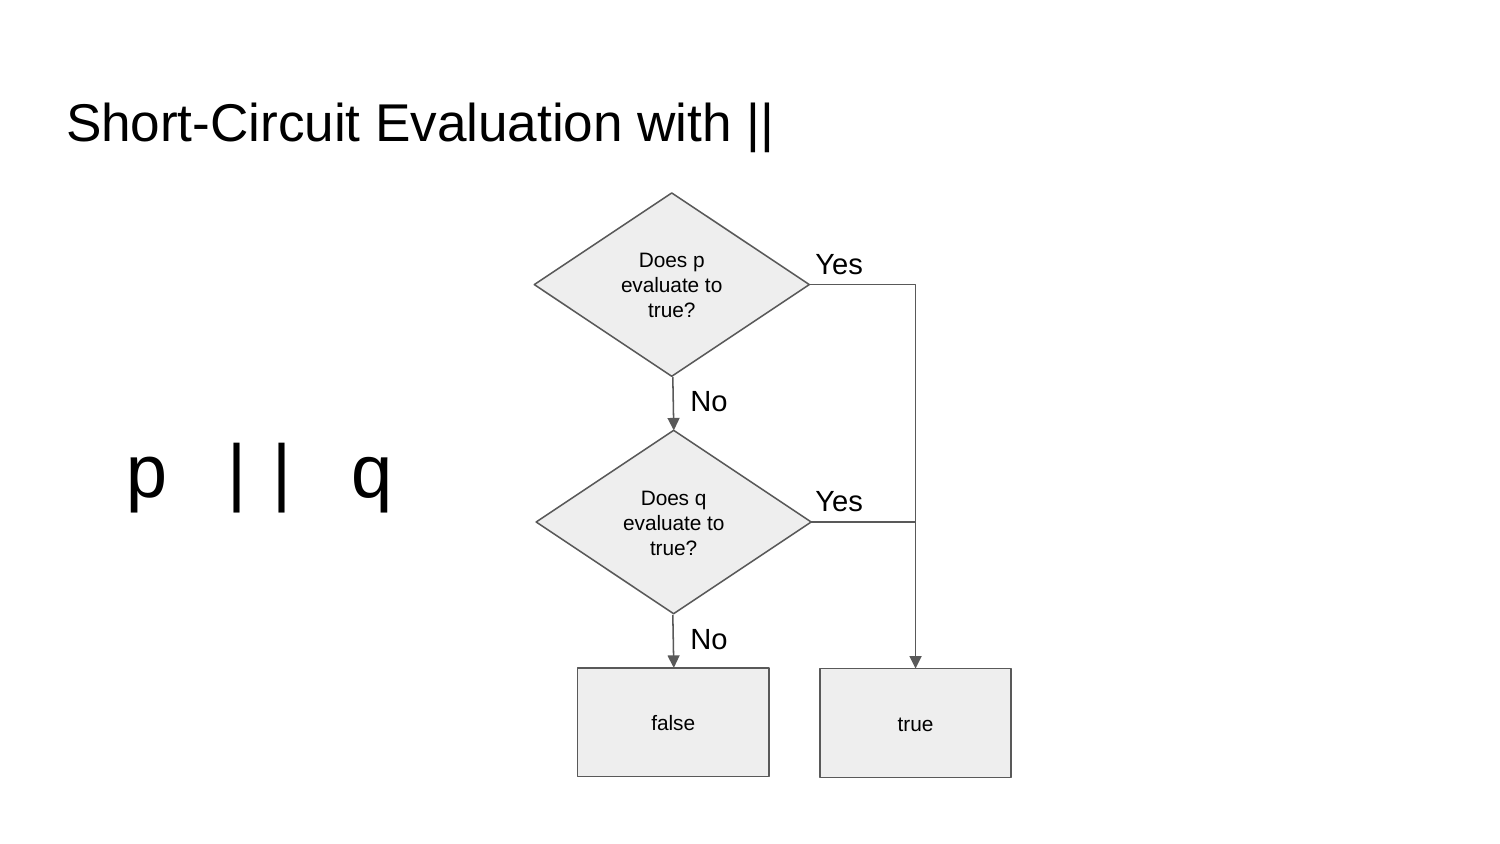

# Short-Circuit Evaluation with ||
Does p evaluate to true?
Yes
No
p || q
Does q evaluate to true?
Yes
No
false
true